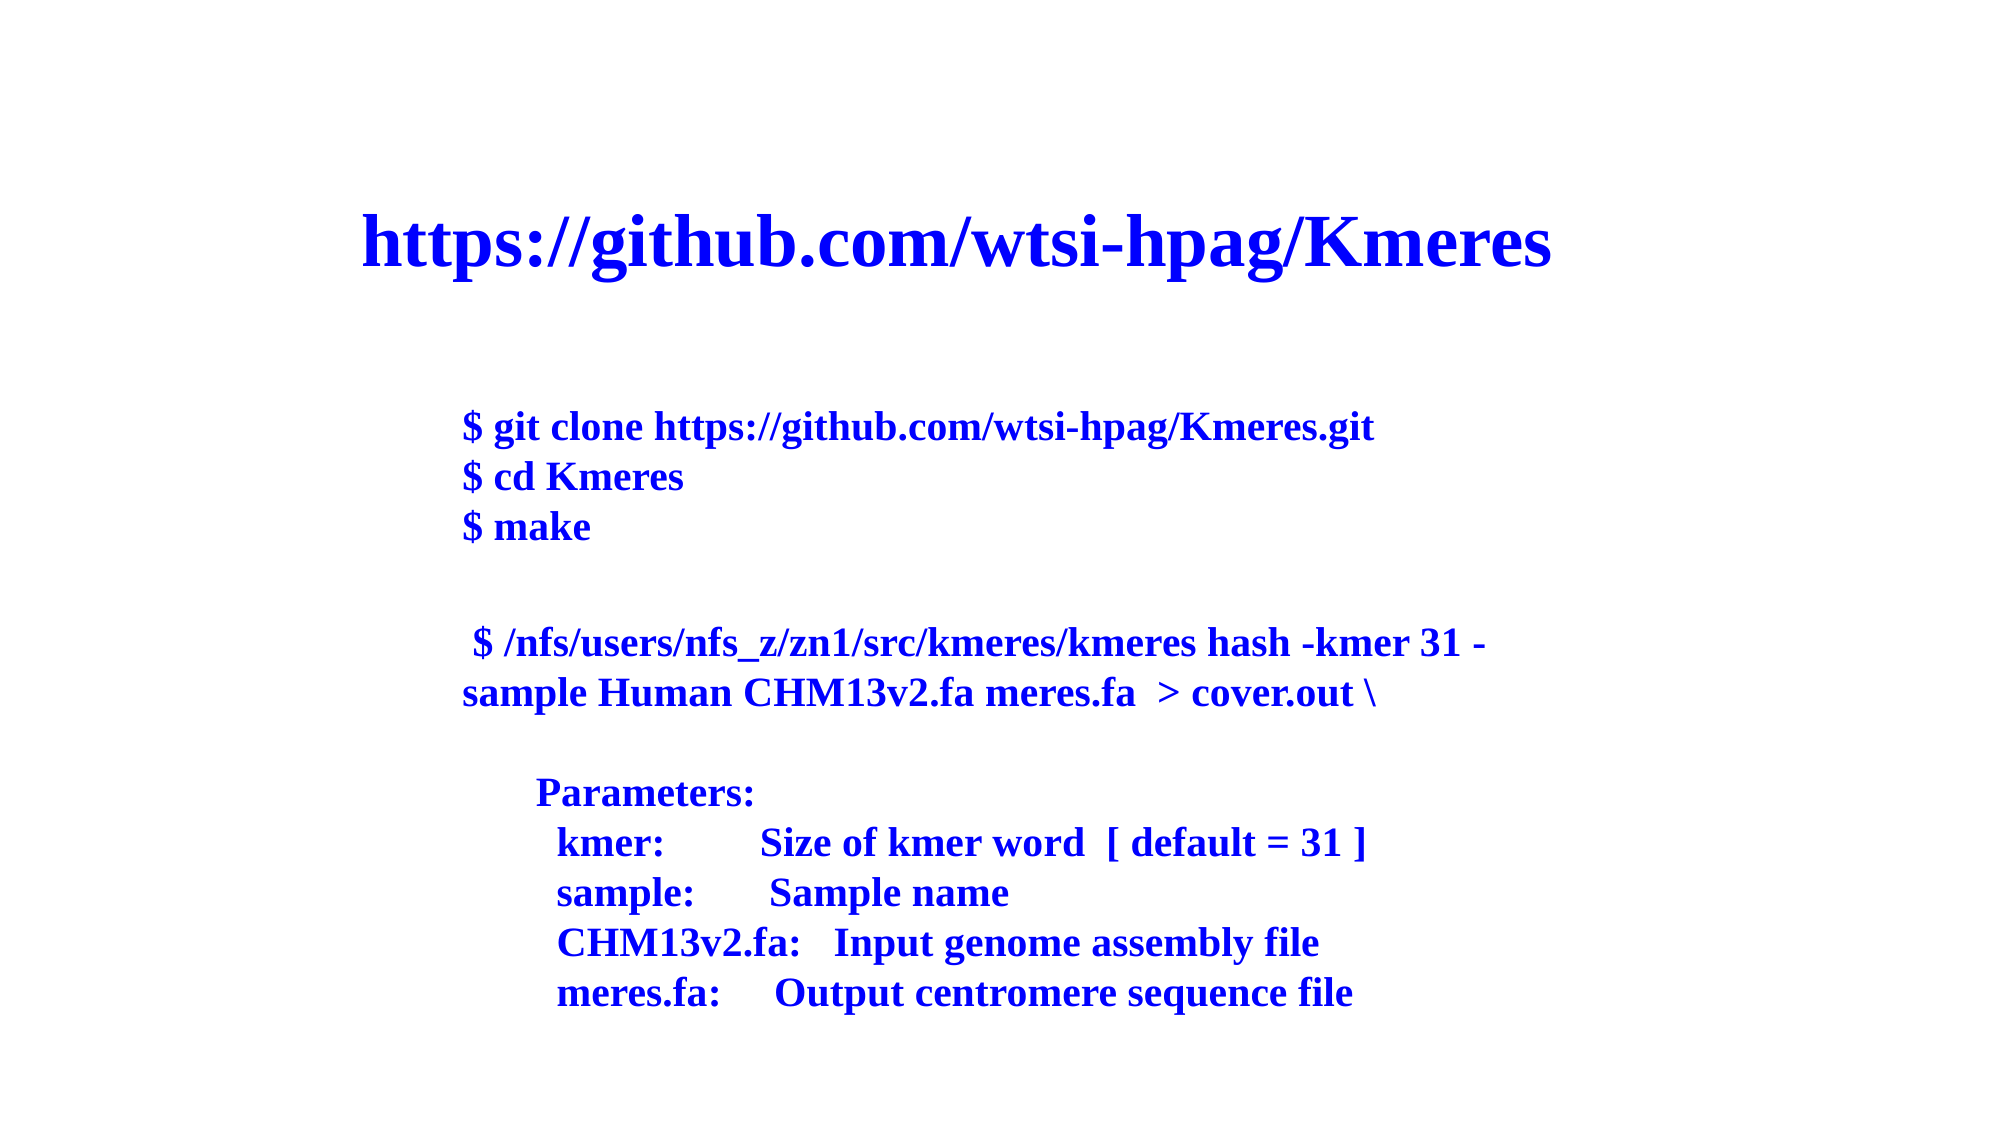

https://github.com/wtsi-hpag/Kmeres
$ git clone https://github.com/wtsi-hpag/Kmeres.git
$ cd Kmeres
$ make
 $ /nfs/users/nfs_z/zn1/src/kmeres/kmeres hash -kmer 31 -sample Human CHM13v2.fa meres.fa  > cover.out \

       Parameters:
         kmer:         Size of kmer word  [ default = 31 ]
         sample:       Sample name
         CHM13v2.fa:   Input genome assembly file
         meres.fa:     Output centromere sequence file